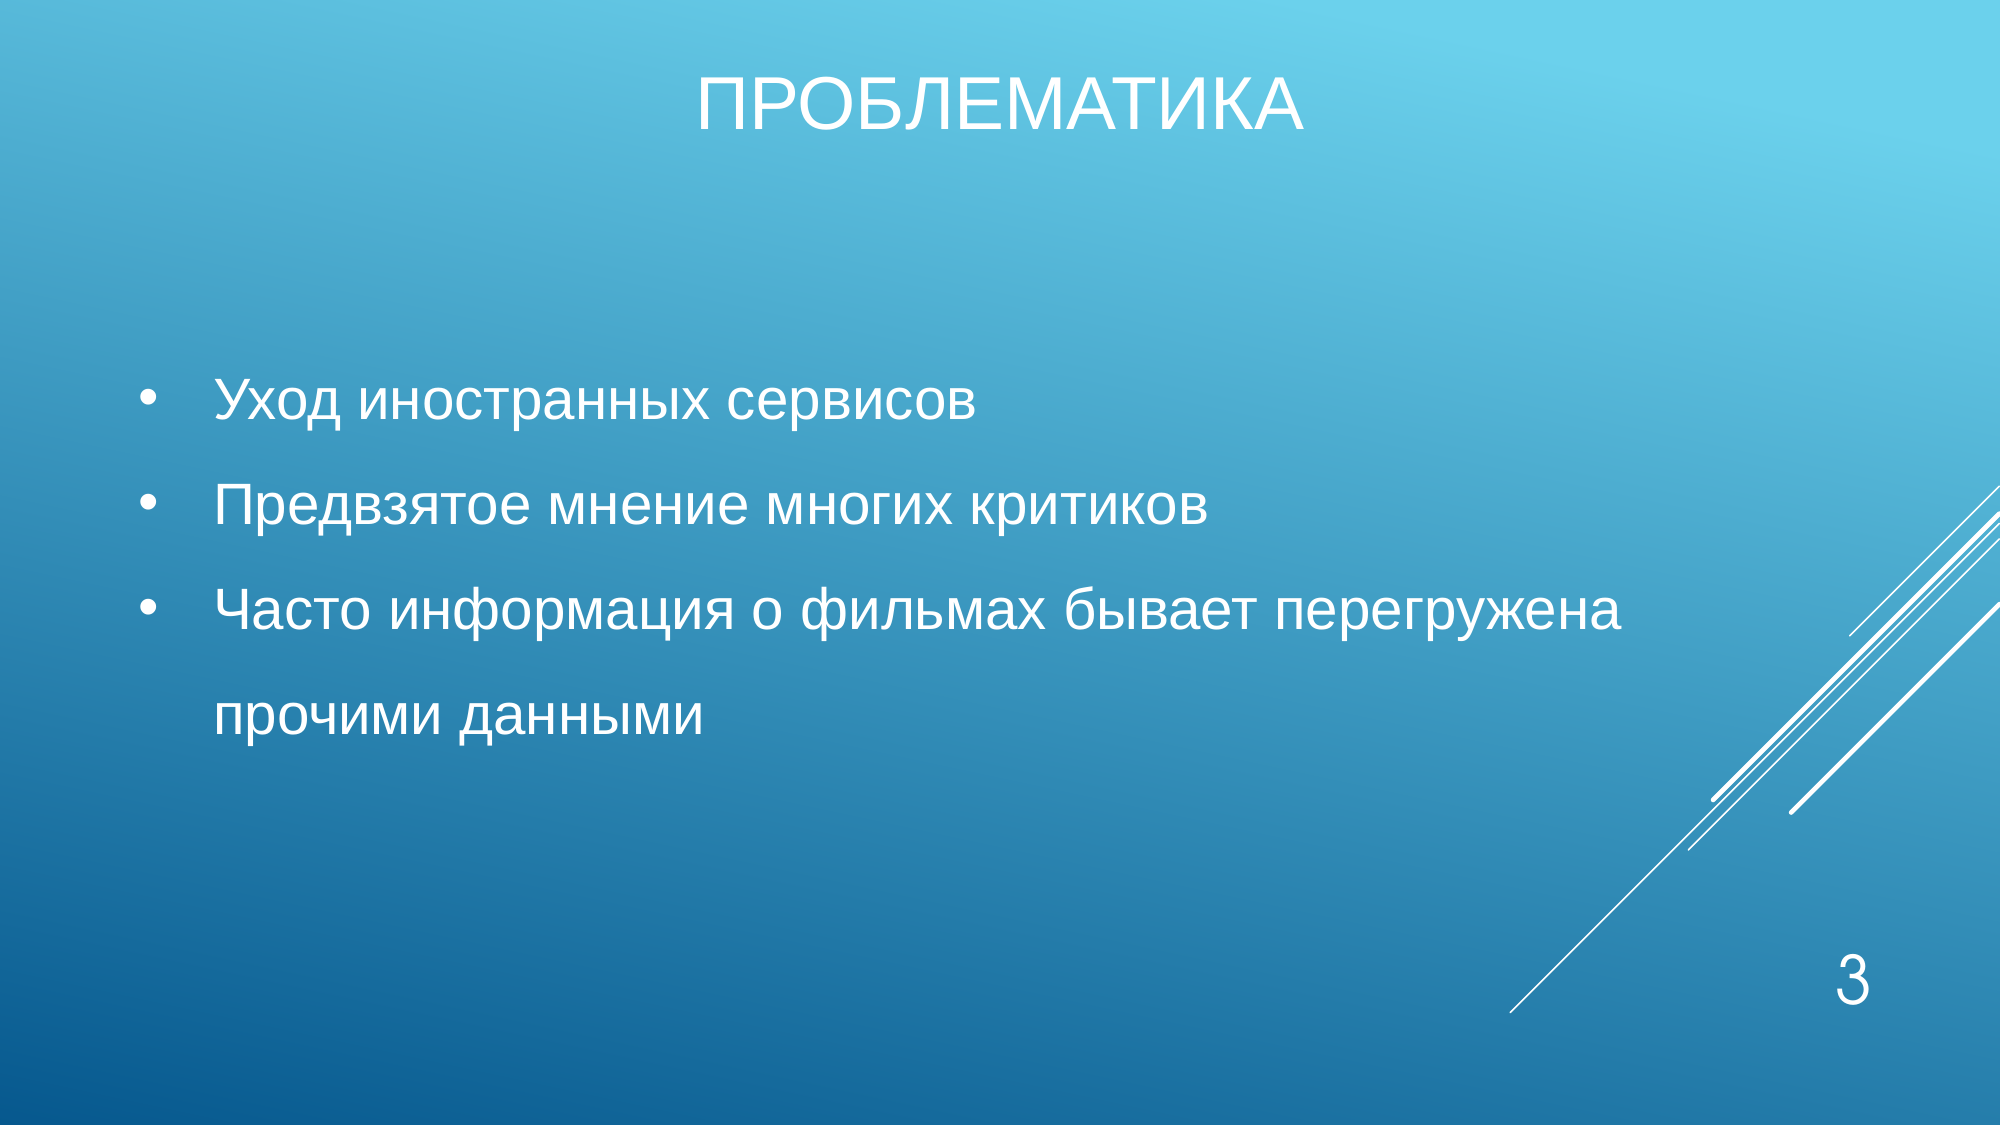

# ПРОБЛЕМАТИКА
Уход иностранных сервисов
Предвзятое мнение многих критиков
Часто информация о фильмах бывает перегружена прочими данными
3